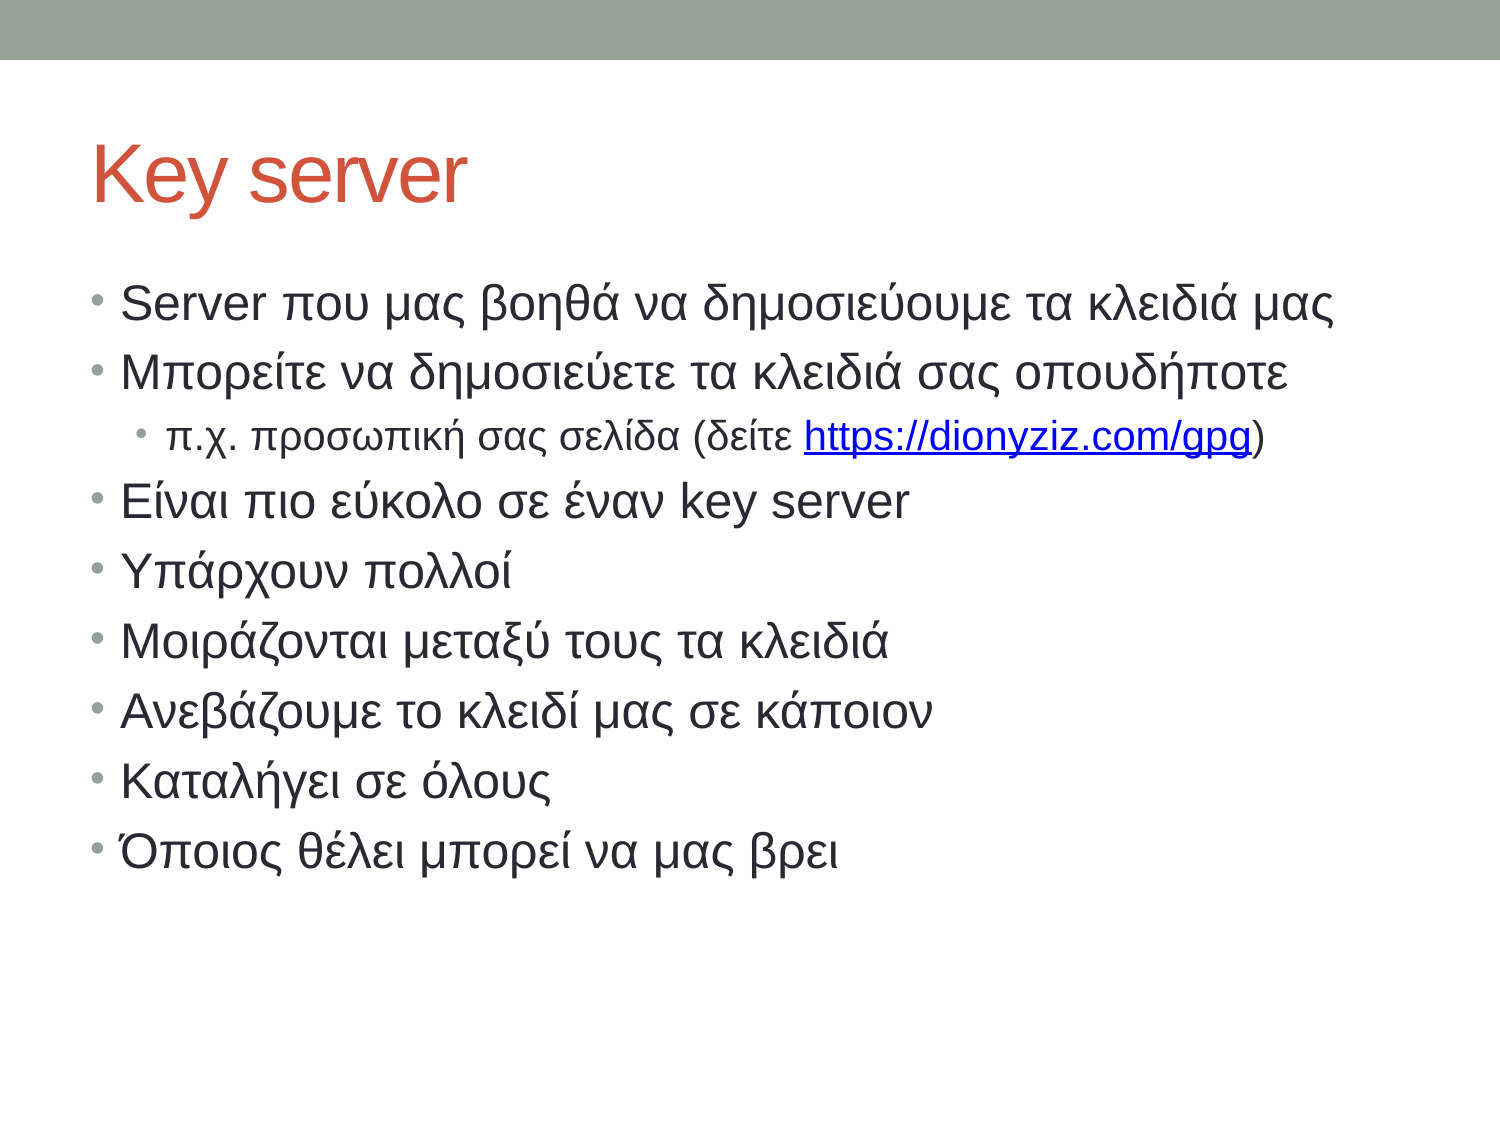

# Key server
Server που μας βοηθά να δημοσιεύουμε τα κλειδιά μας
Μπορείτε να δημοσιεύετε τα κλειδιά σας οπουδήποτε
π.χ. προσωπική σας σελίδα (δείτε https://dionyziz.com/gpg)
Είναι πιο εύκολο σε έναν key server
Υπάρχουν πολλοί
Μοιράζονται μεταξύ τους τα κλειδιά
Ανεβάζουμε το κλειδί μας σε κάποιον
Καταλήγει σε όλους
Όποιος θέλει μπορεί να μας βρει